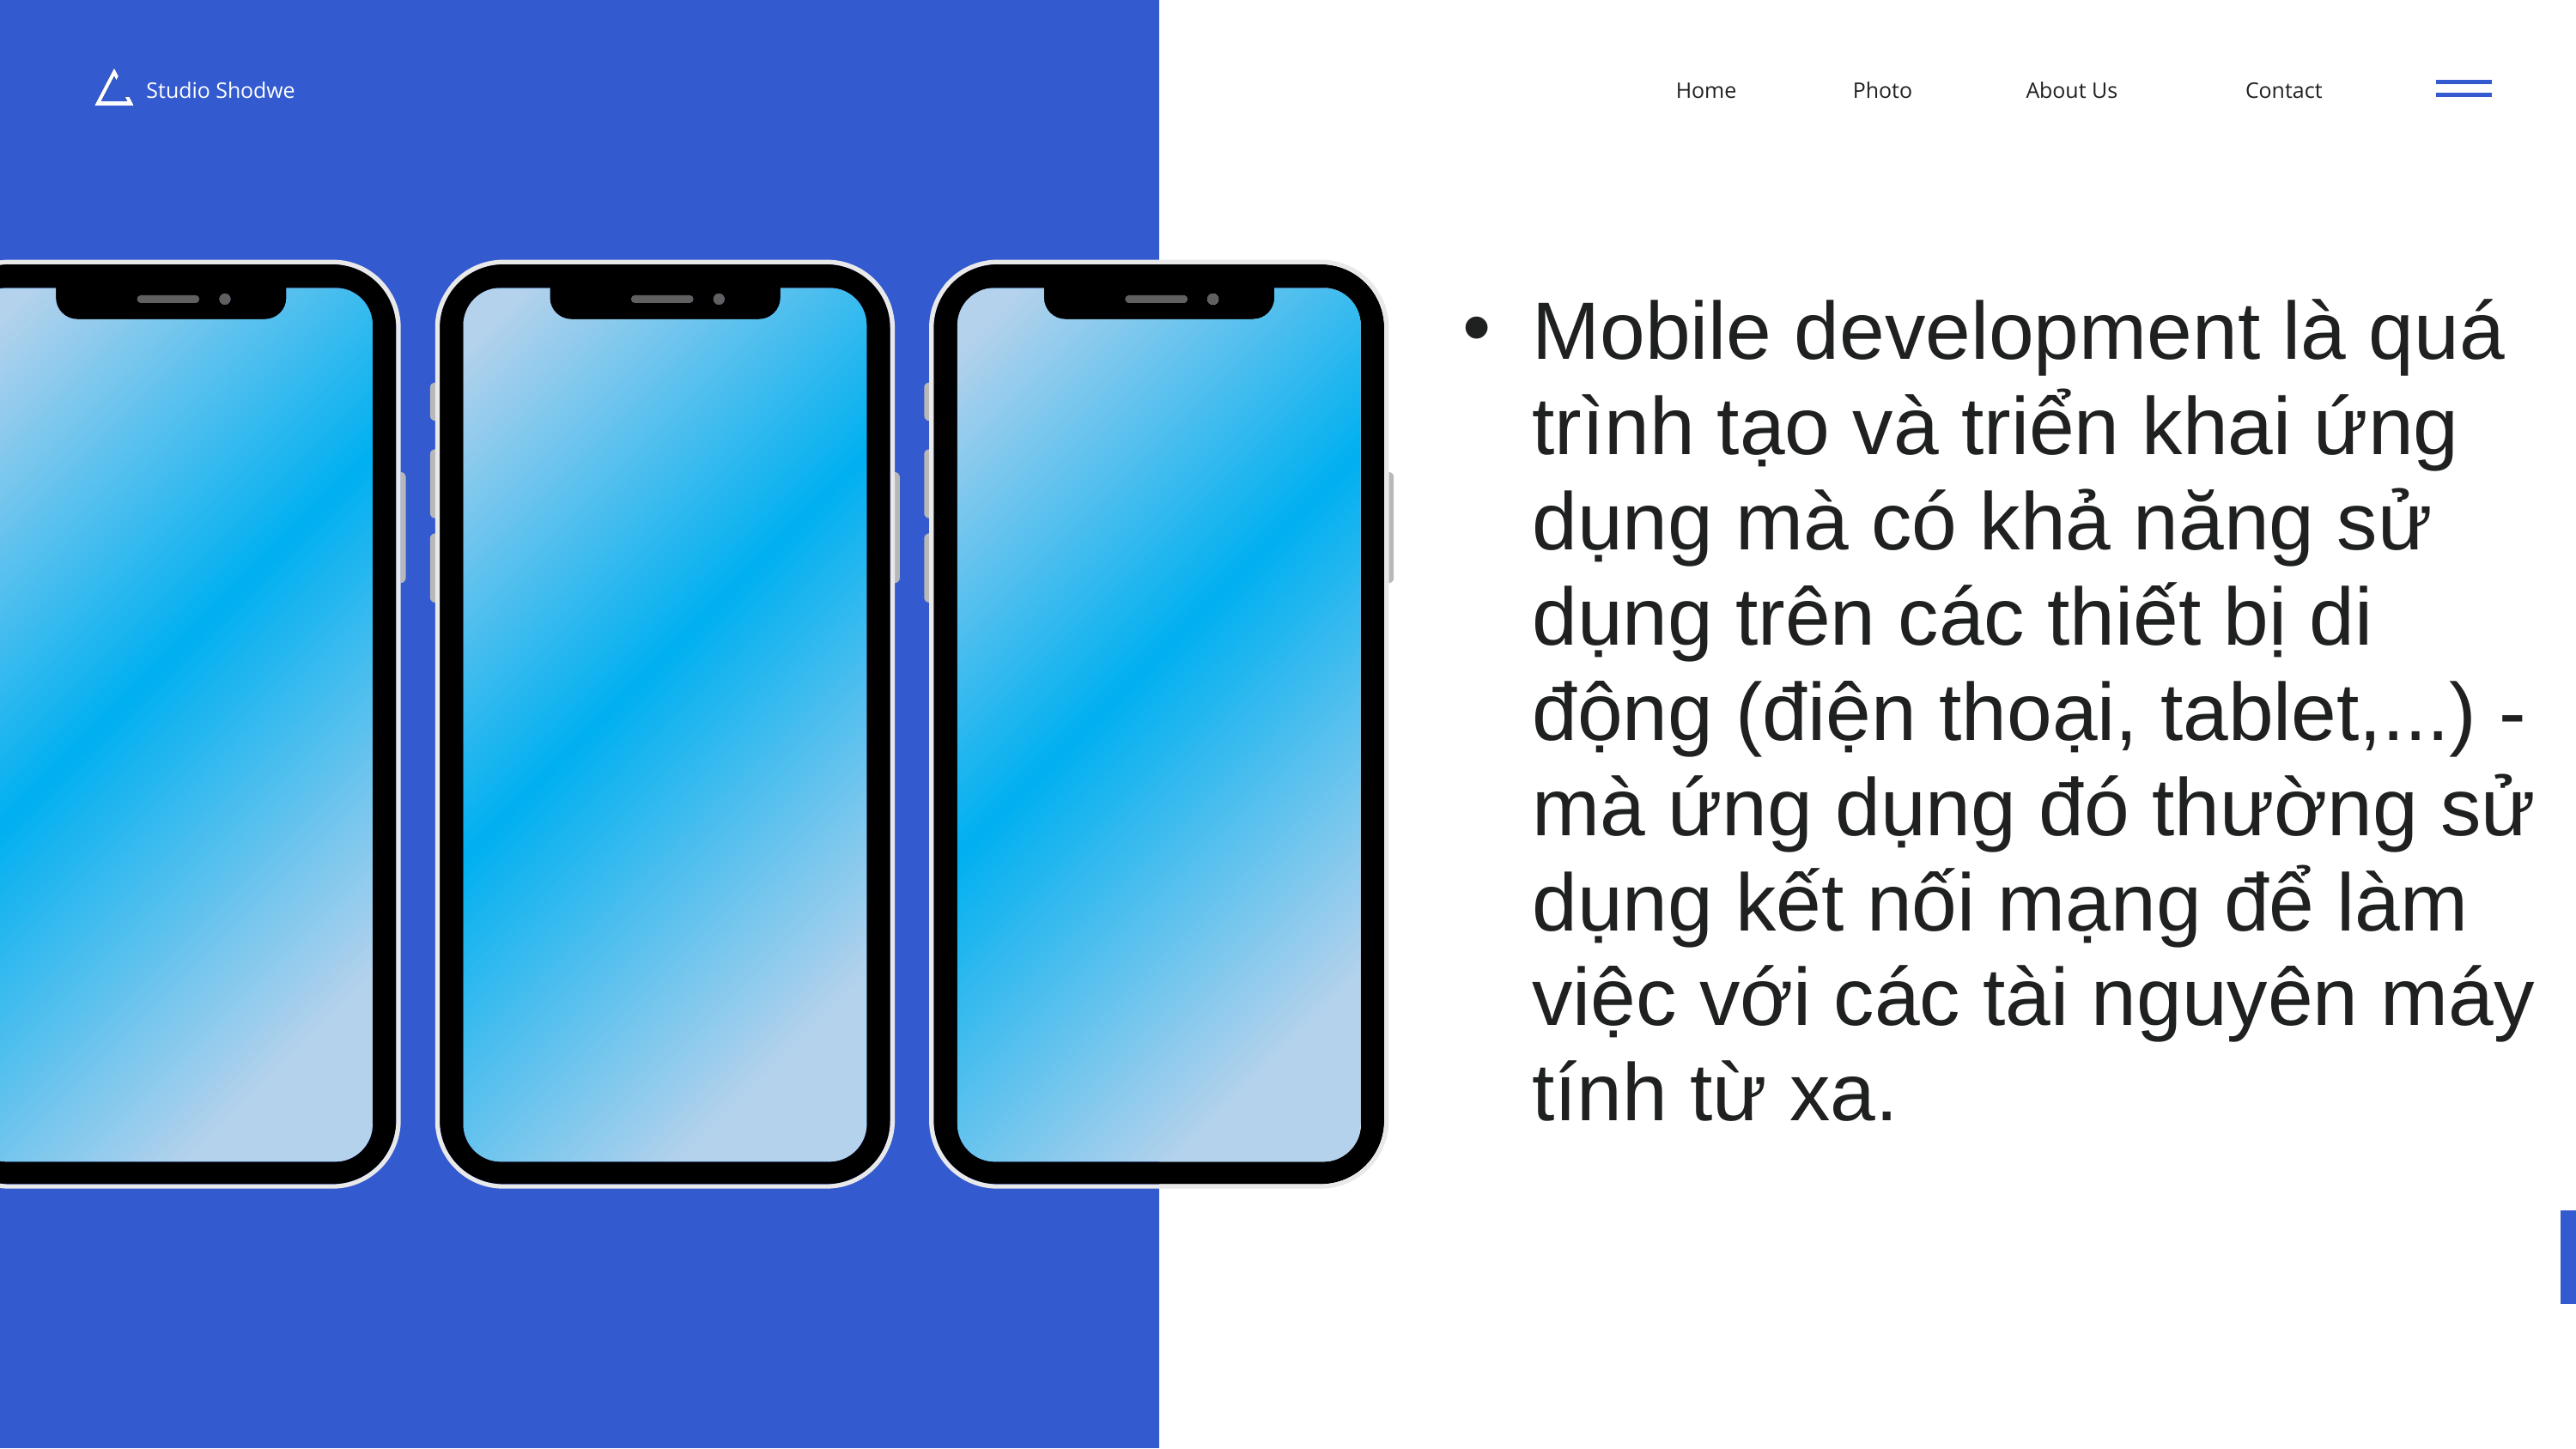

Studio Shodwe
Home
Photo
About Us
Contact

Mobile development là quá trình tạo và triển khai ứng dụng mà có khả năng sử dụng trên các thiết bị di động (điện thoại, tablet,...) - mà ứng dụng đó thường sử dụng kết nối mạng để làm việc với các tài nguyên máy tính từ xa.